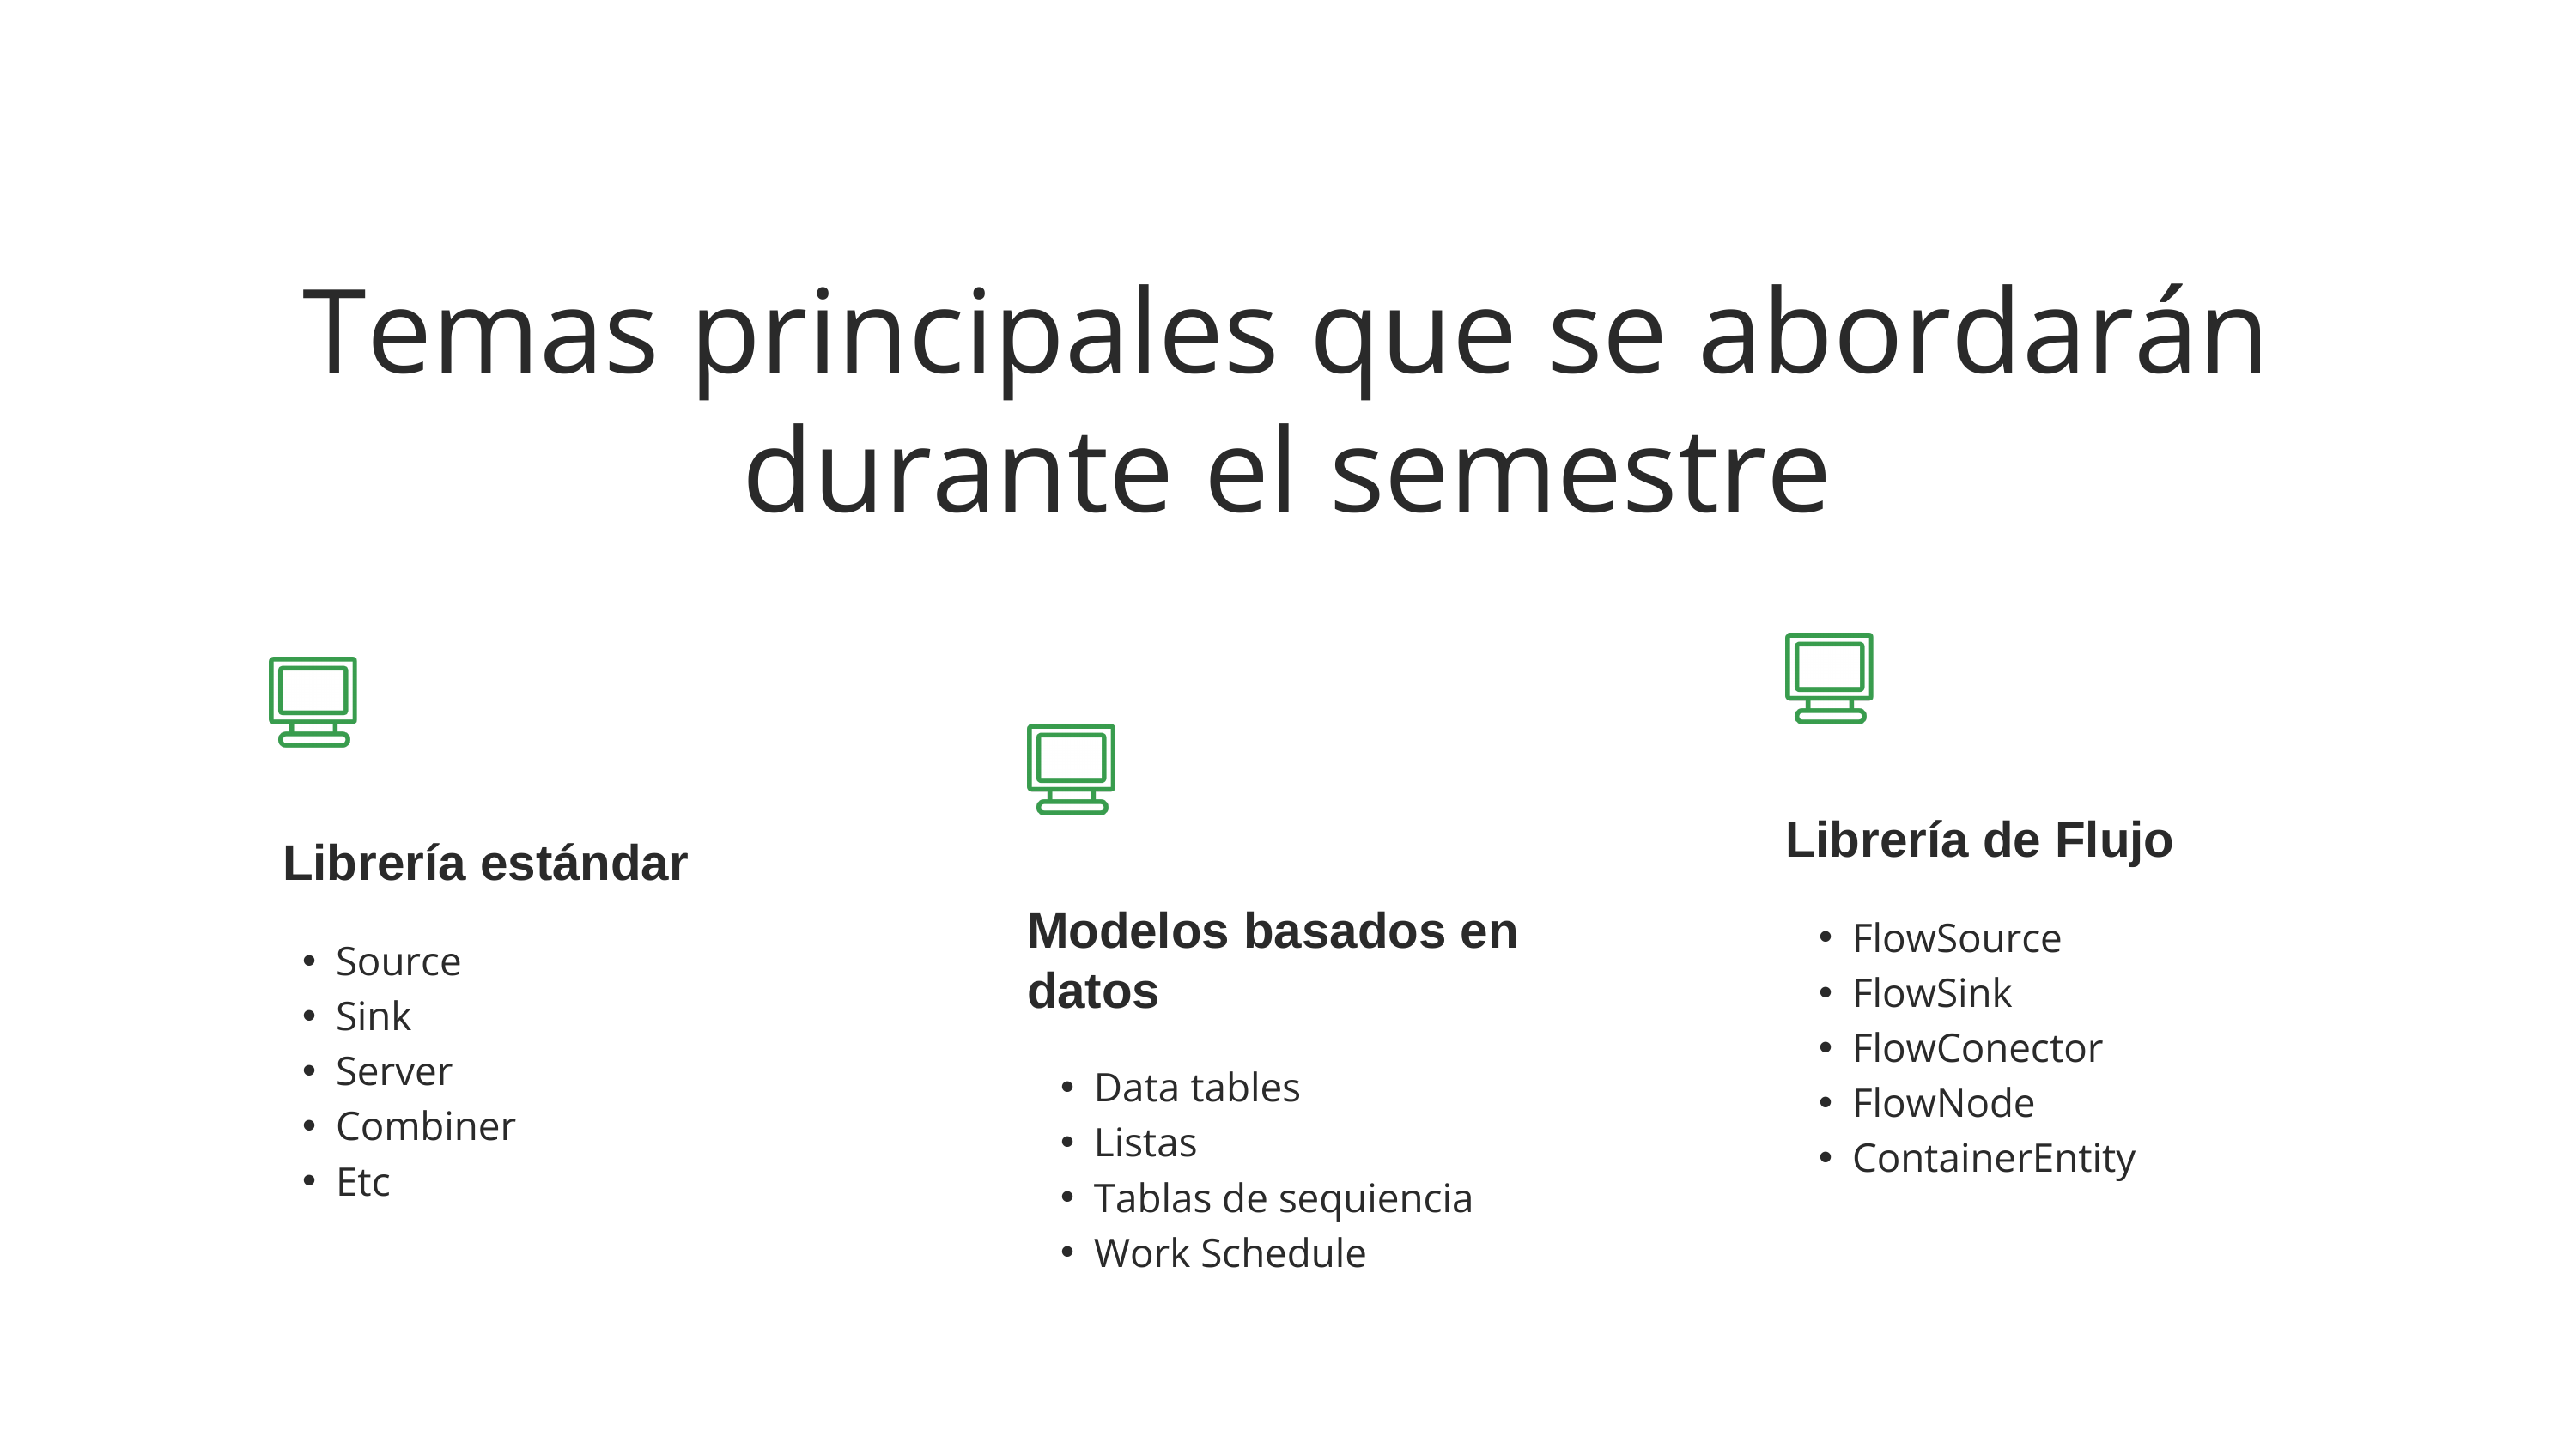

Temas principales que se abordarán durante el semestre

Librería de Flujo
FlowSource
FlowSink
FlowConector
FlowNode
ContainerEntity

 Librería estándar
Source
Sink
Server
Combiner
Etc

Modelos basados en datos
Data tables
Listas
Tablas de sequiencia
Work Schedule